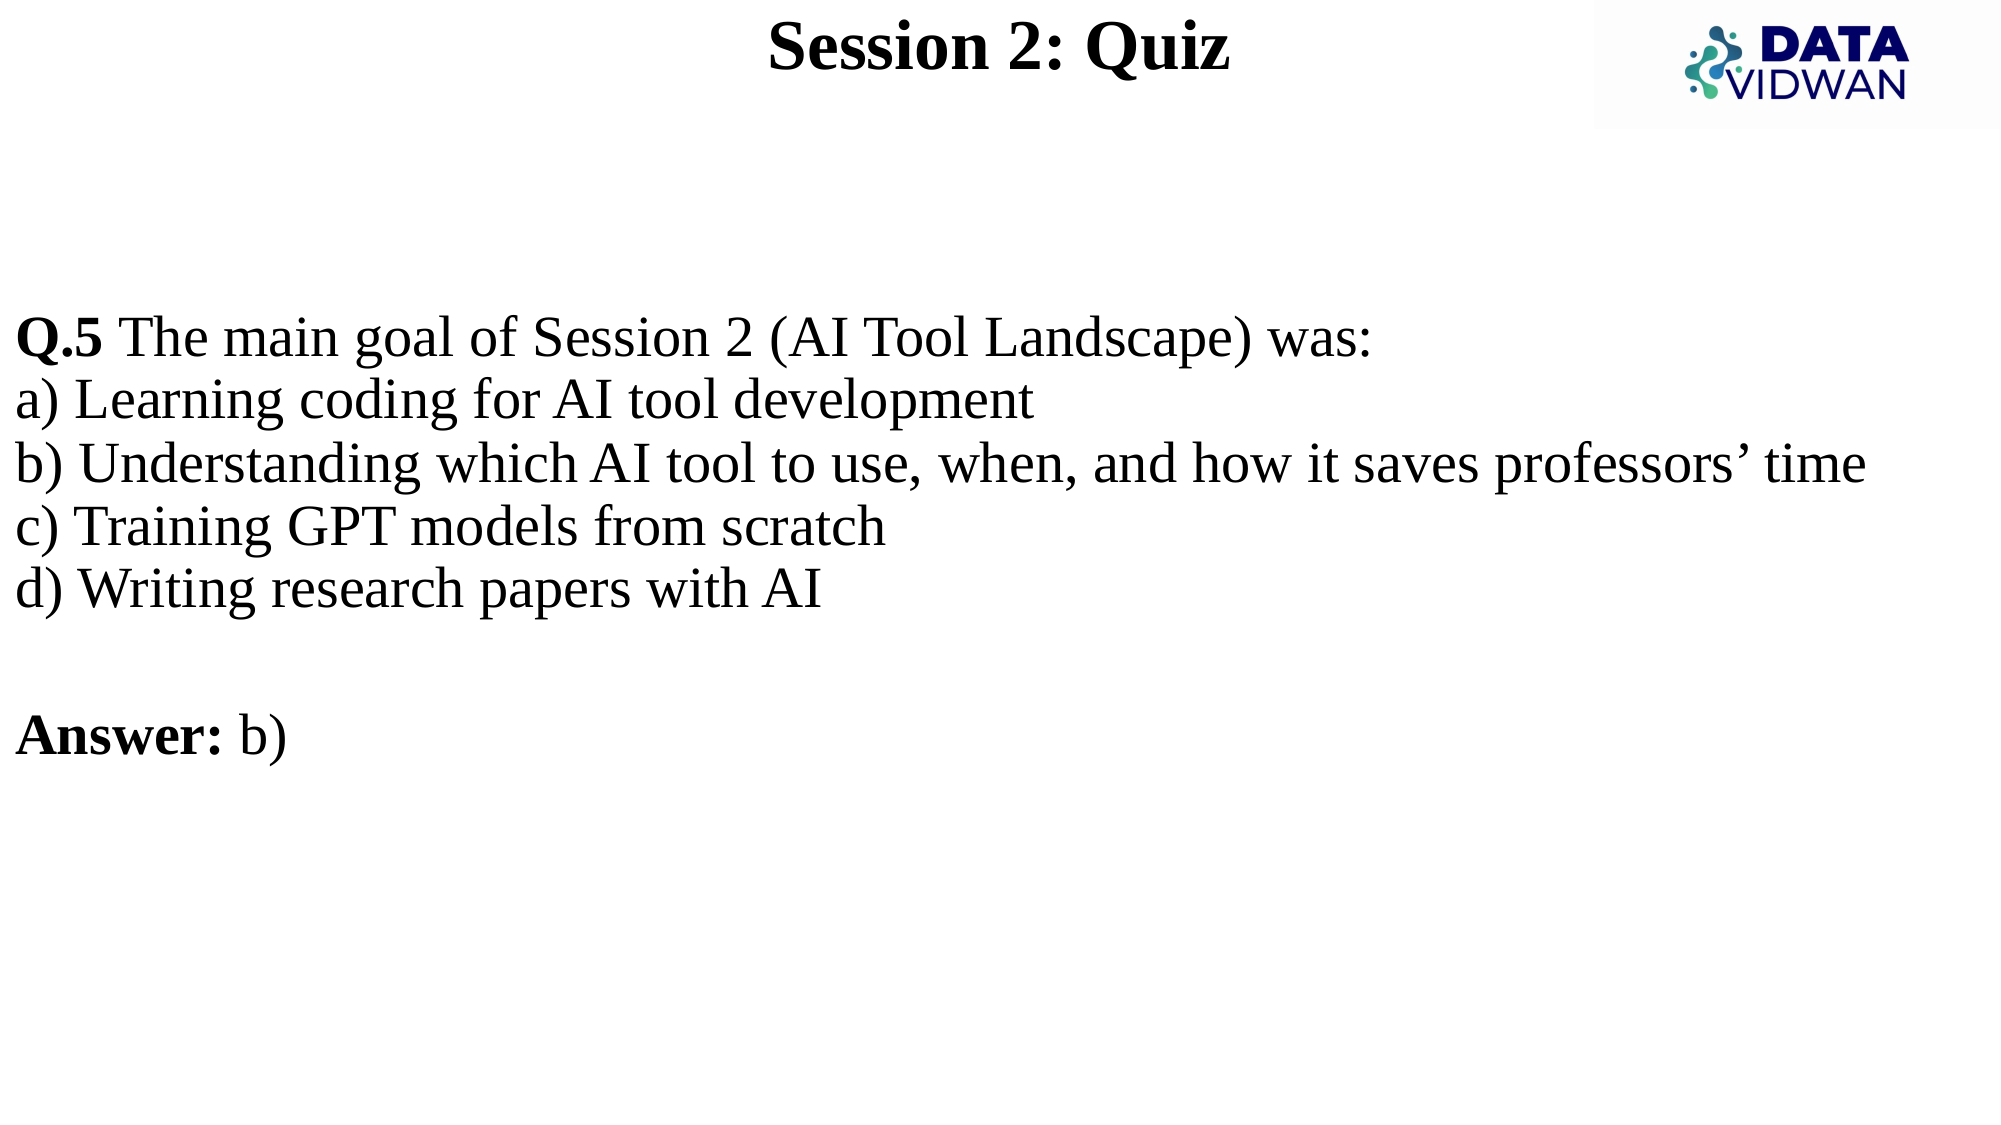

# Session 2: Quiz

Q.5 The main goal of Session 2 (AI Tool Landscape) was:
a) Learning coding for AI tool development
b) Understanding which AI tool to use, when, and how it saves professors’ time
c) Training GPT models from scratch
d) Writing research papers with AI
Answer: b)